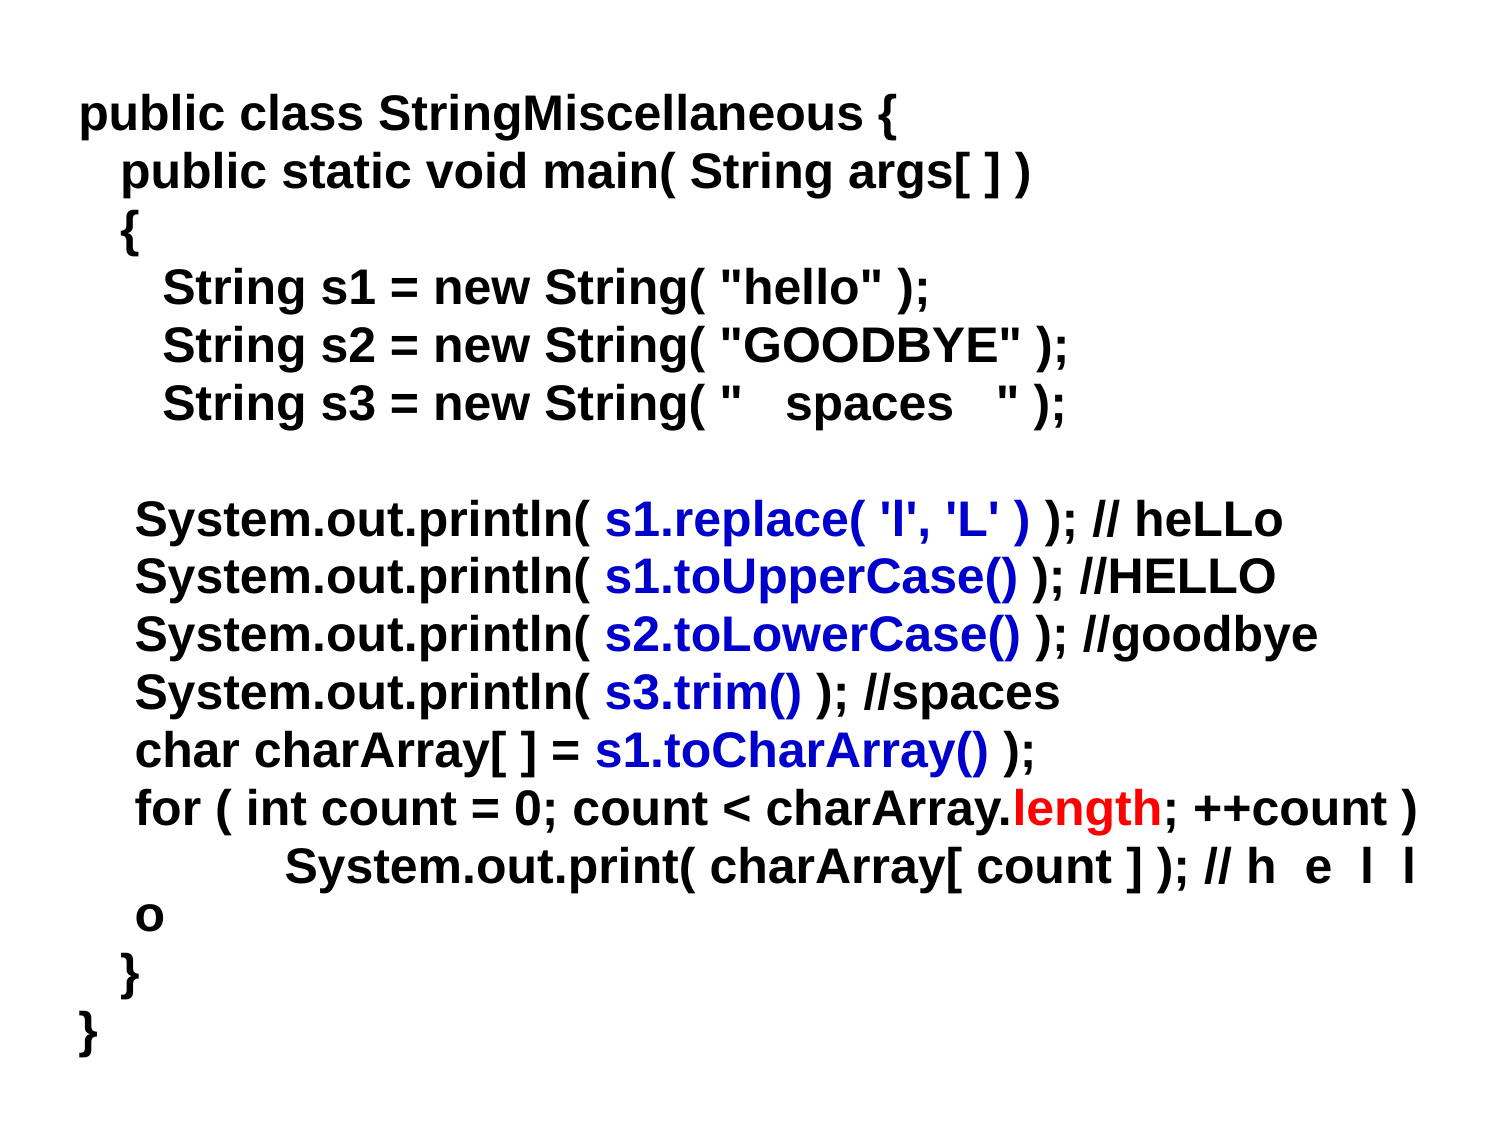

public class StringMiscellaneous {
   public static void main( String args[ ] )
   {
      String s1 = new String( "hello" );
      String s2 = new String( "GOODBYE" );
      String s3 = new String( "   spaces   " );

	System.out.println( s1.replace( 'l', 'L' ) ); // heLLo
	System.out.println( s1.toUpperCase() ); //HELLO
	System.out.println( s2.toLowerCase() ); //goodbye
	System.out.println( s3.trim() ); //spaces
	char charArray[ ] = s1.toCharArray() );
	for ( int count = 0; count < charArray.length; ++count )
 		System.out.print( charArray[ count ] ); // h  e  l  l  o
   }
}